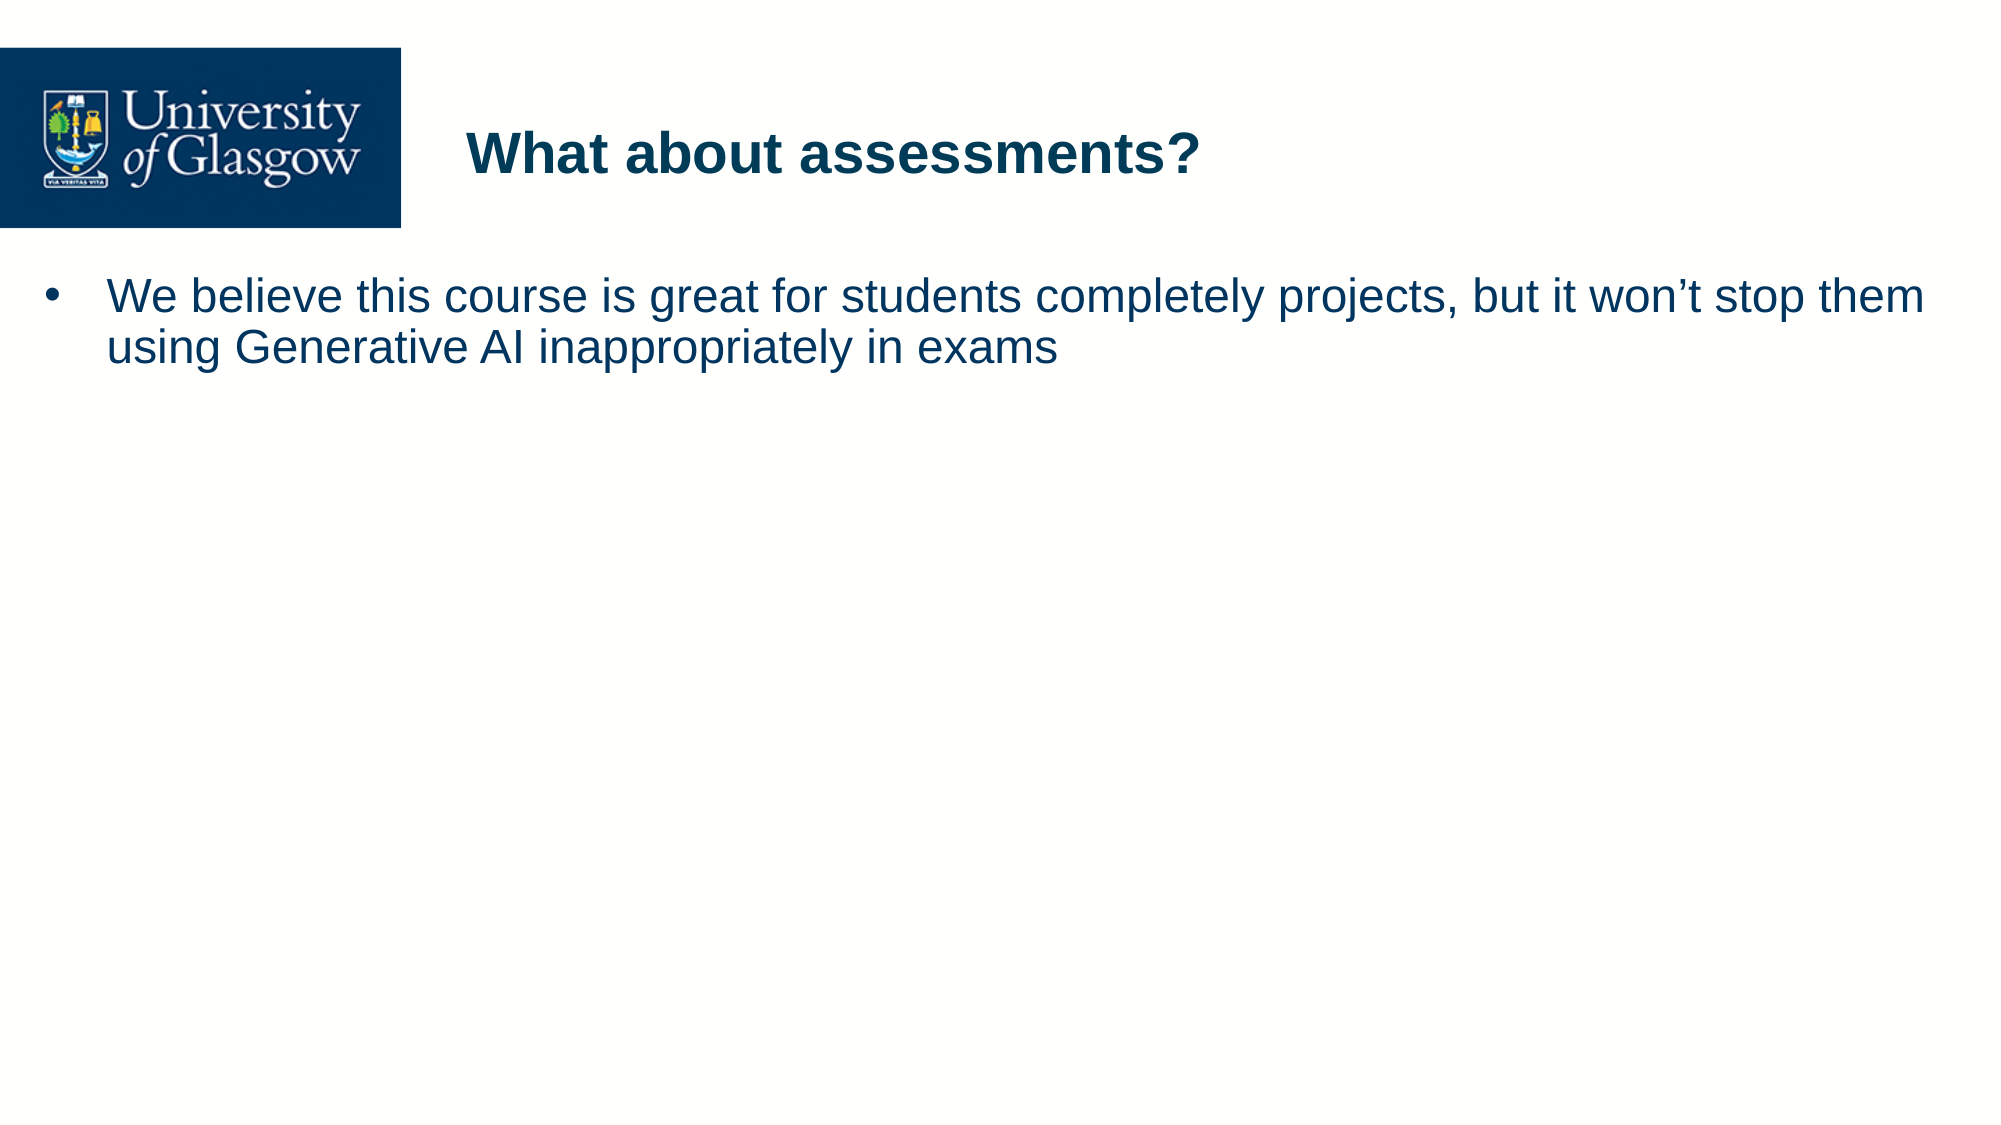

# What about assessments?
We believe this course is great for students completely projects, but it won’t stop them using Generative AI inappropriately in exams